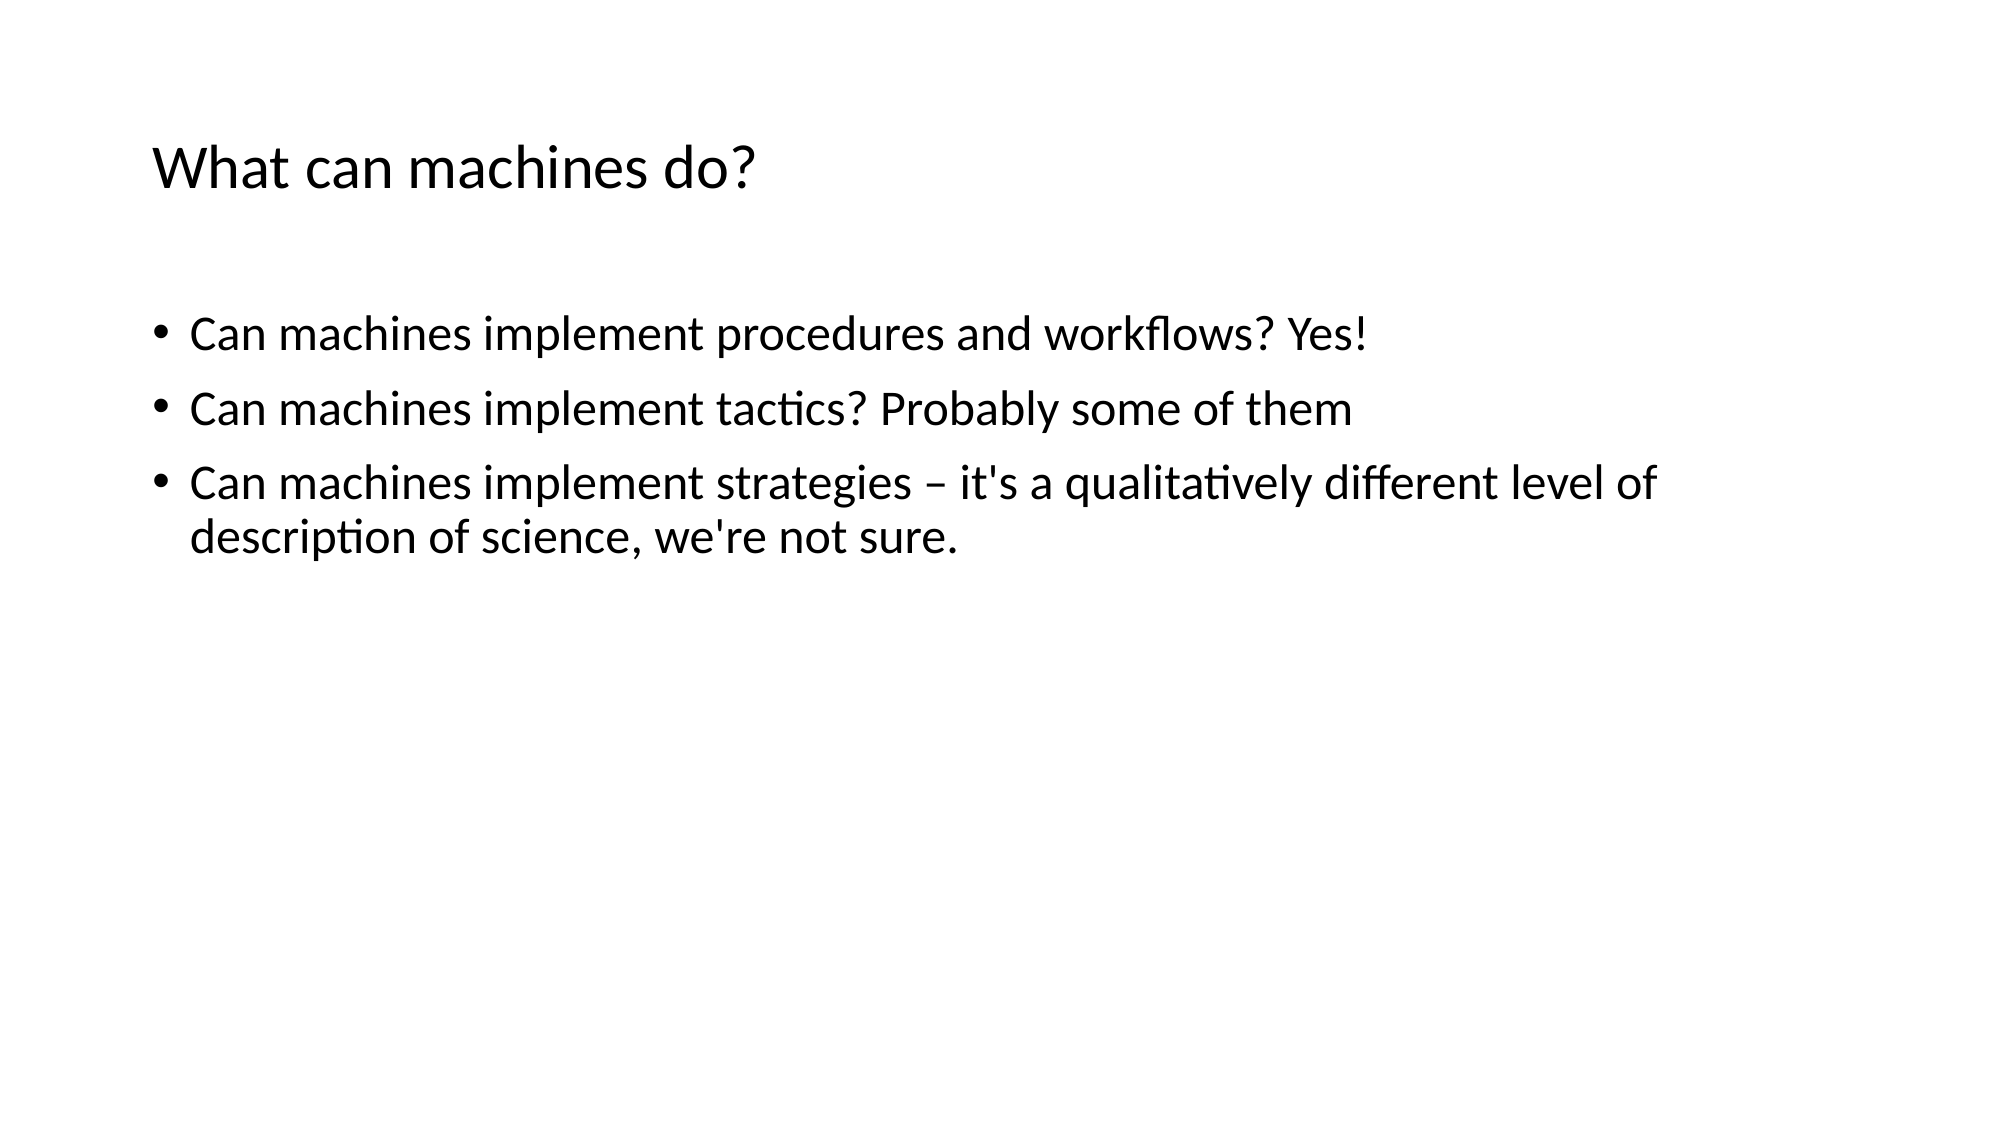

# What can machines do?
Can machines implement procedures and workflows? Yes!
Can machines implement tactics? Probably some of them
Can machines implement strategies – it's a qualitatively different level of description of science, we're not sure.